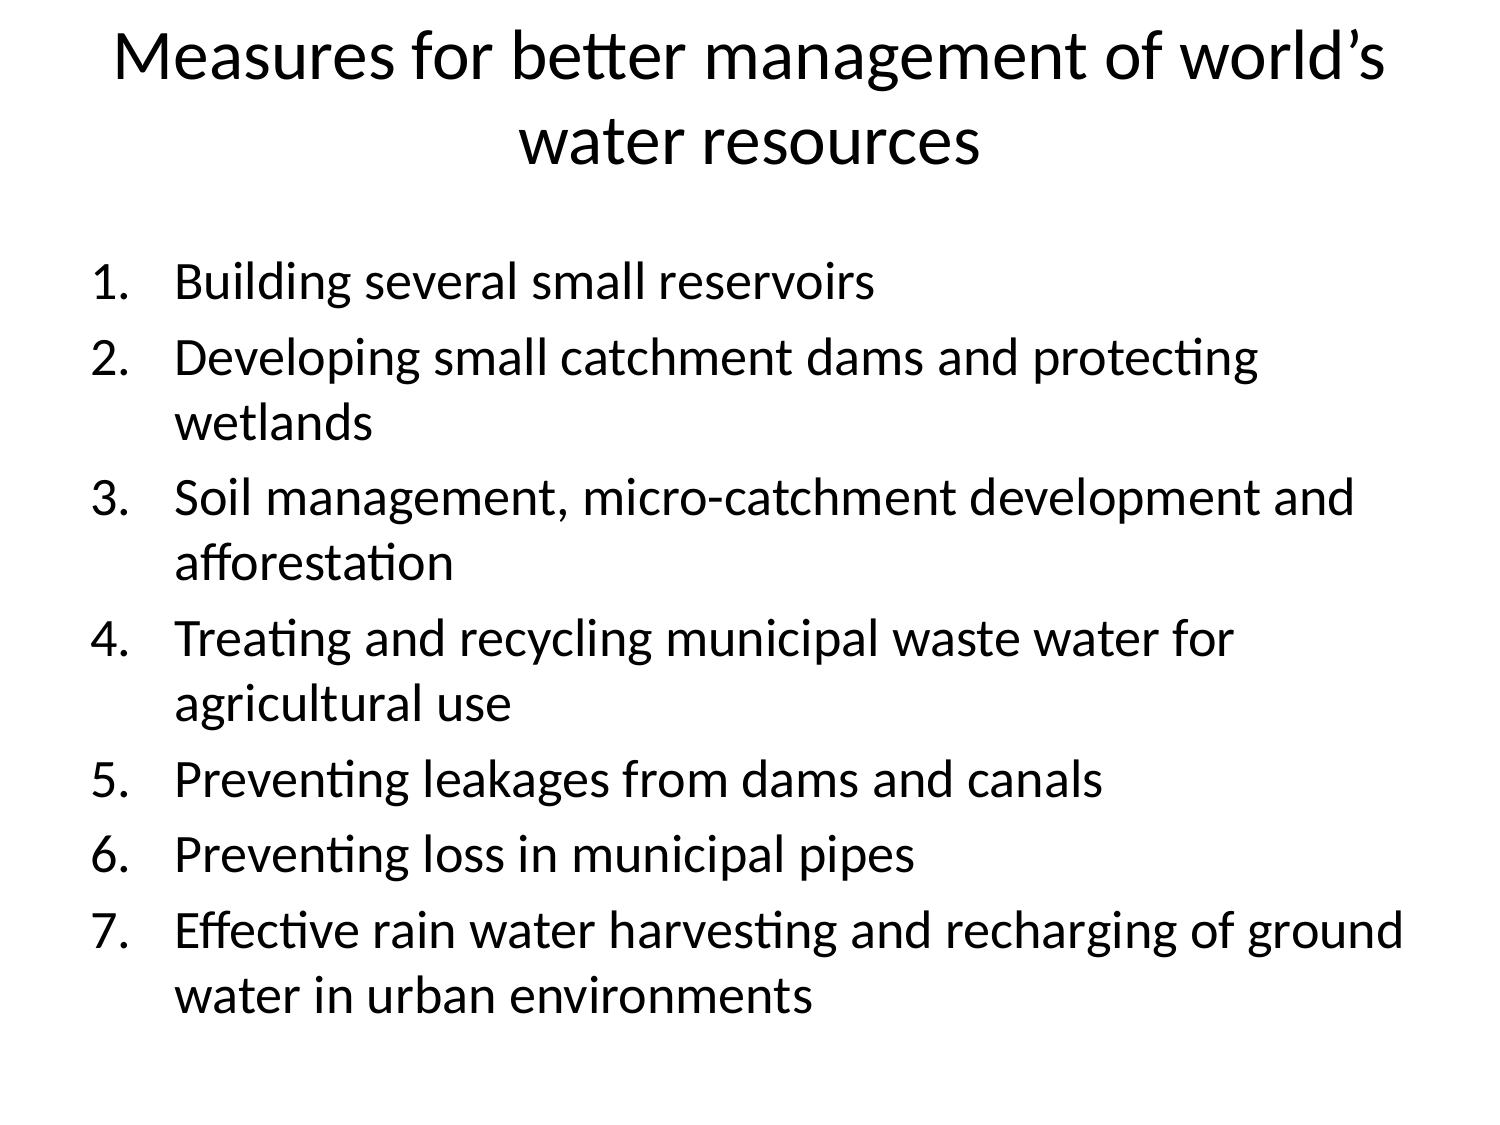

# Measures for better management of world’s water resources
Building several small reservoirs
Developing small catchment dams and protecting wetlands
Soil management, micro-catchment development and afforestation
Treating and recycling municipal waste water for agricultural use
Preventing leakages from dams and canals
Preventing loss in municipal pipes
Effective rain water harvesting and recharging of ground water in urban environments